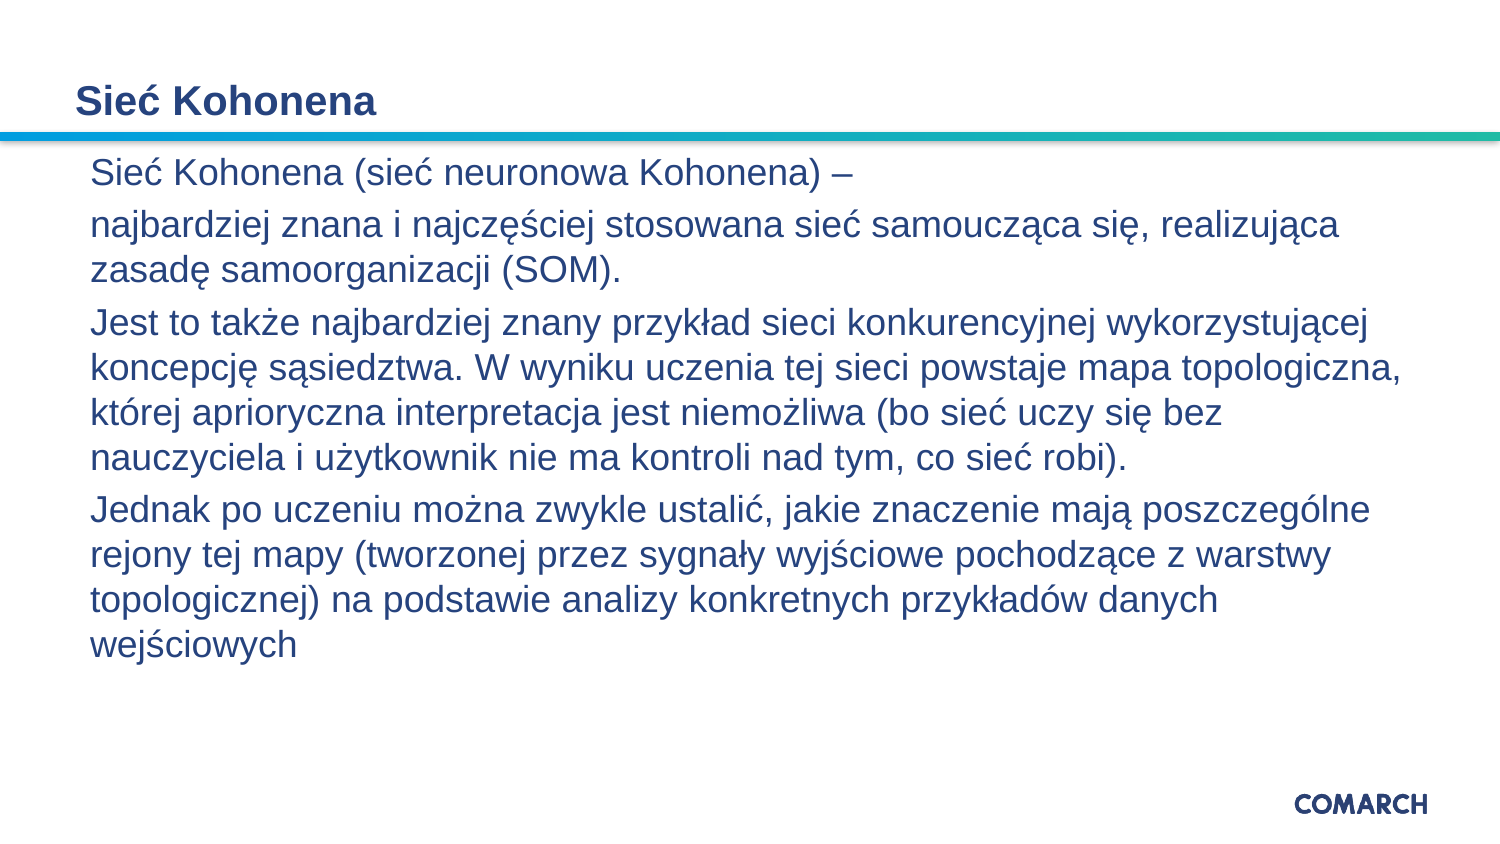

Sieć Kohonena
Sieć Kohonena (sieć neuronowa Kohonena) –
najbardziej znana i najczęściej stosowana sieć samoucząca się, realizująca zasadę samoorganizacji (SOM).
Jest to także najbardziej znany przykład sieci konkurencyjnej wykorzystującej koncepcję sąsiedztwa. W wyniku uczenia tej sieci powstaje mapa topologiczna, której aprioryczna interpretacja jest niemożliwa (bo sieć uczy się bez nauczyciela i użytkownik nie ma kontroli nad tym, co sieć robi).
Jednak po uczeniu można zwykle ustalić, jakie znaczenie mają poszczególne rejony tej mapy (tworzonej przez sygnały wyjściowe pochodzące z warstwy topologicznej) na podstawie analizy konkretnych przykładów danych wejściowych